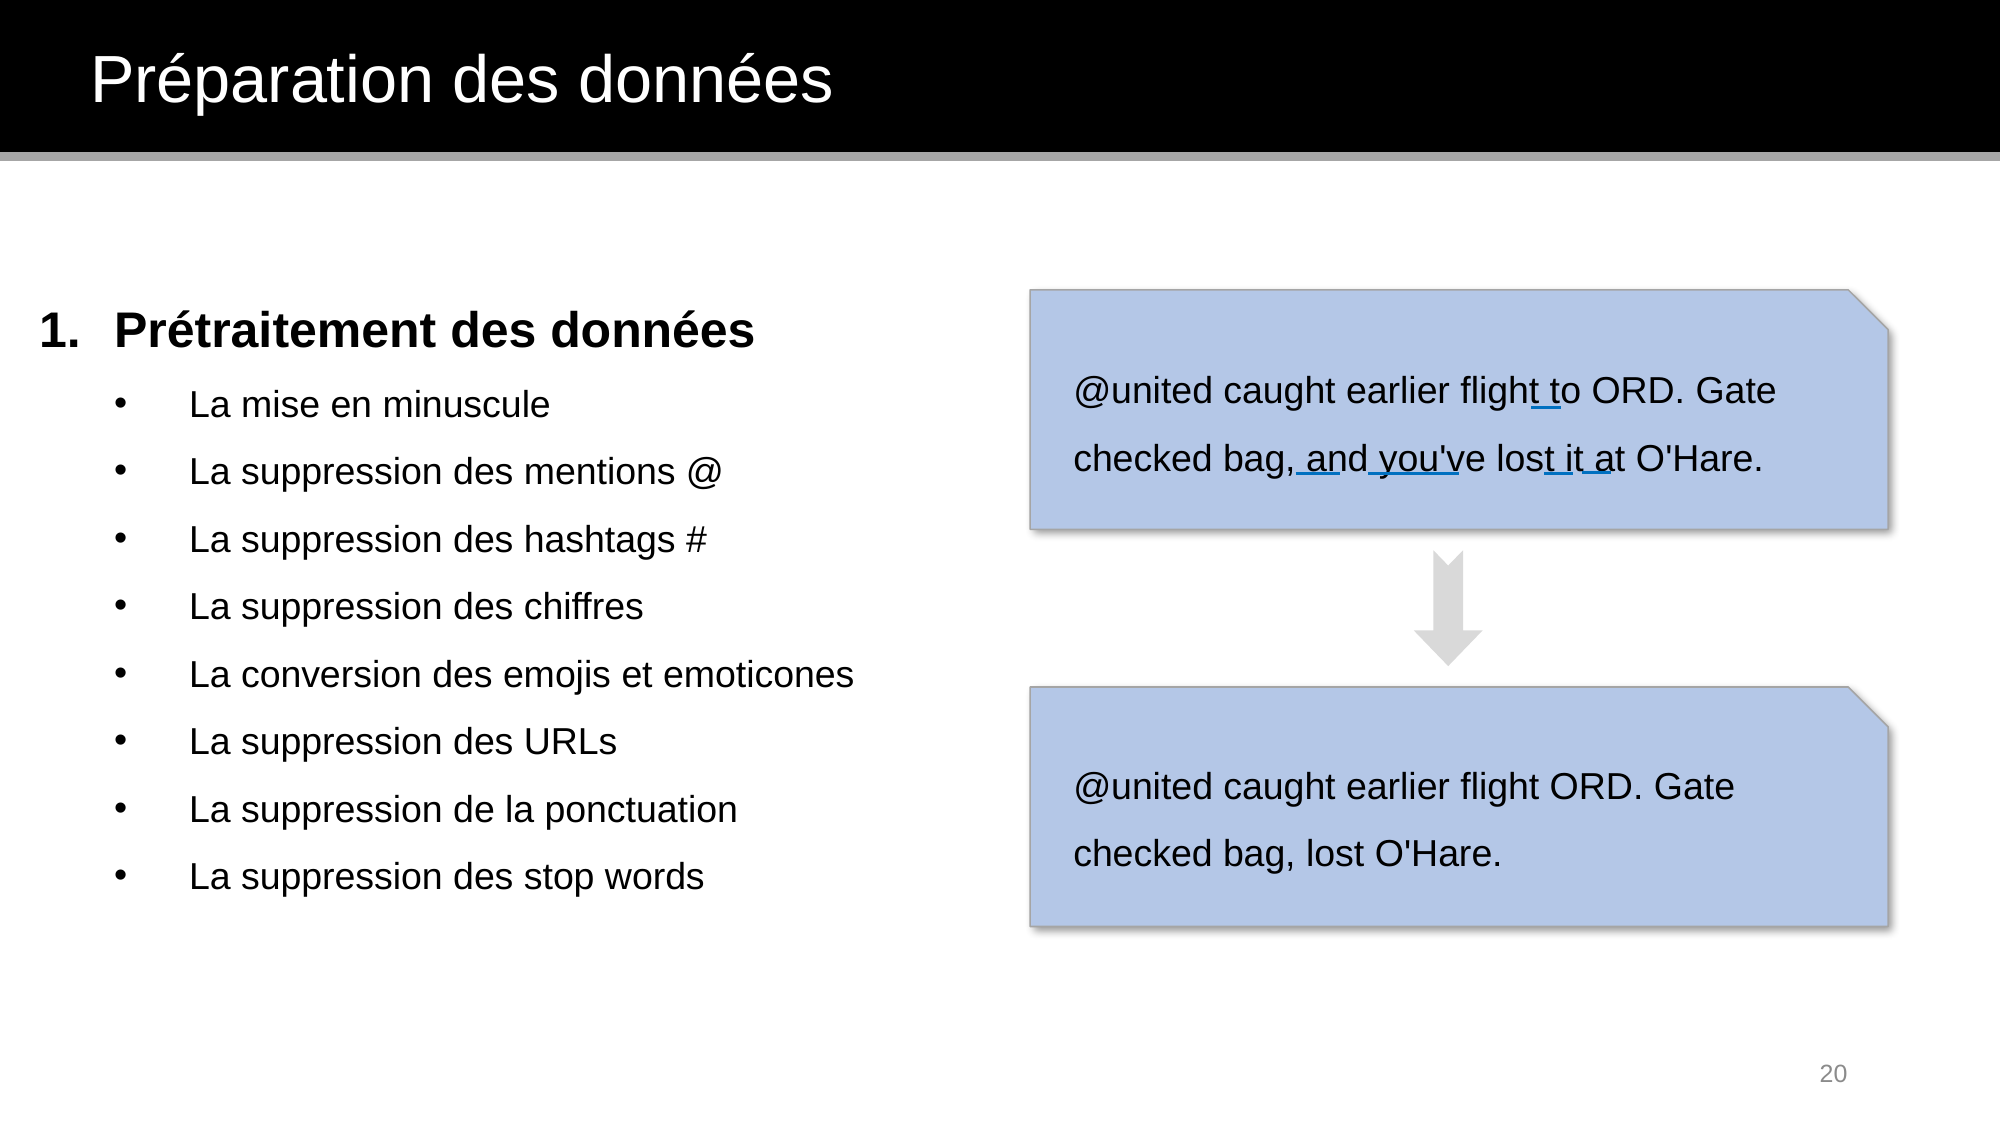

Préparation des données

Prétraitement des données
La mise en minuscule
La suppression des mentions @
La suppression des hashtags #
La suppression des chiffres
La conversion des emojis et emoticones
La suppression des URLs
La suppression de la ponctuation
La suppression des stop words

@united caught earlier flight to ORD. Gate checked bag, and you've lost it at O'Hare.

@united caught earlier flight ORD. Gate checked bag, lost O'Hare.

20